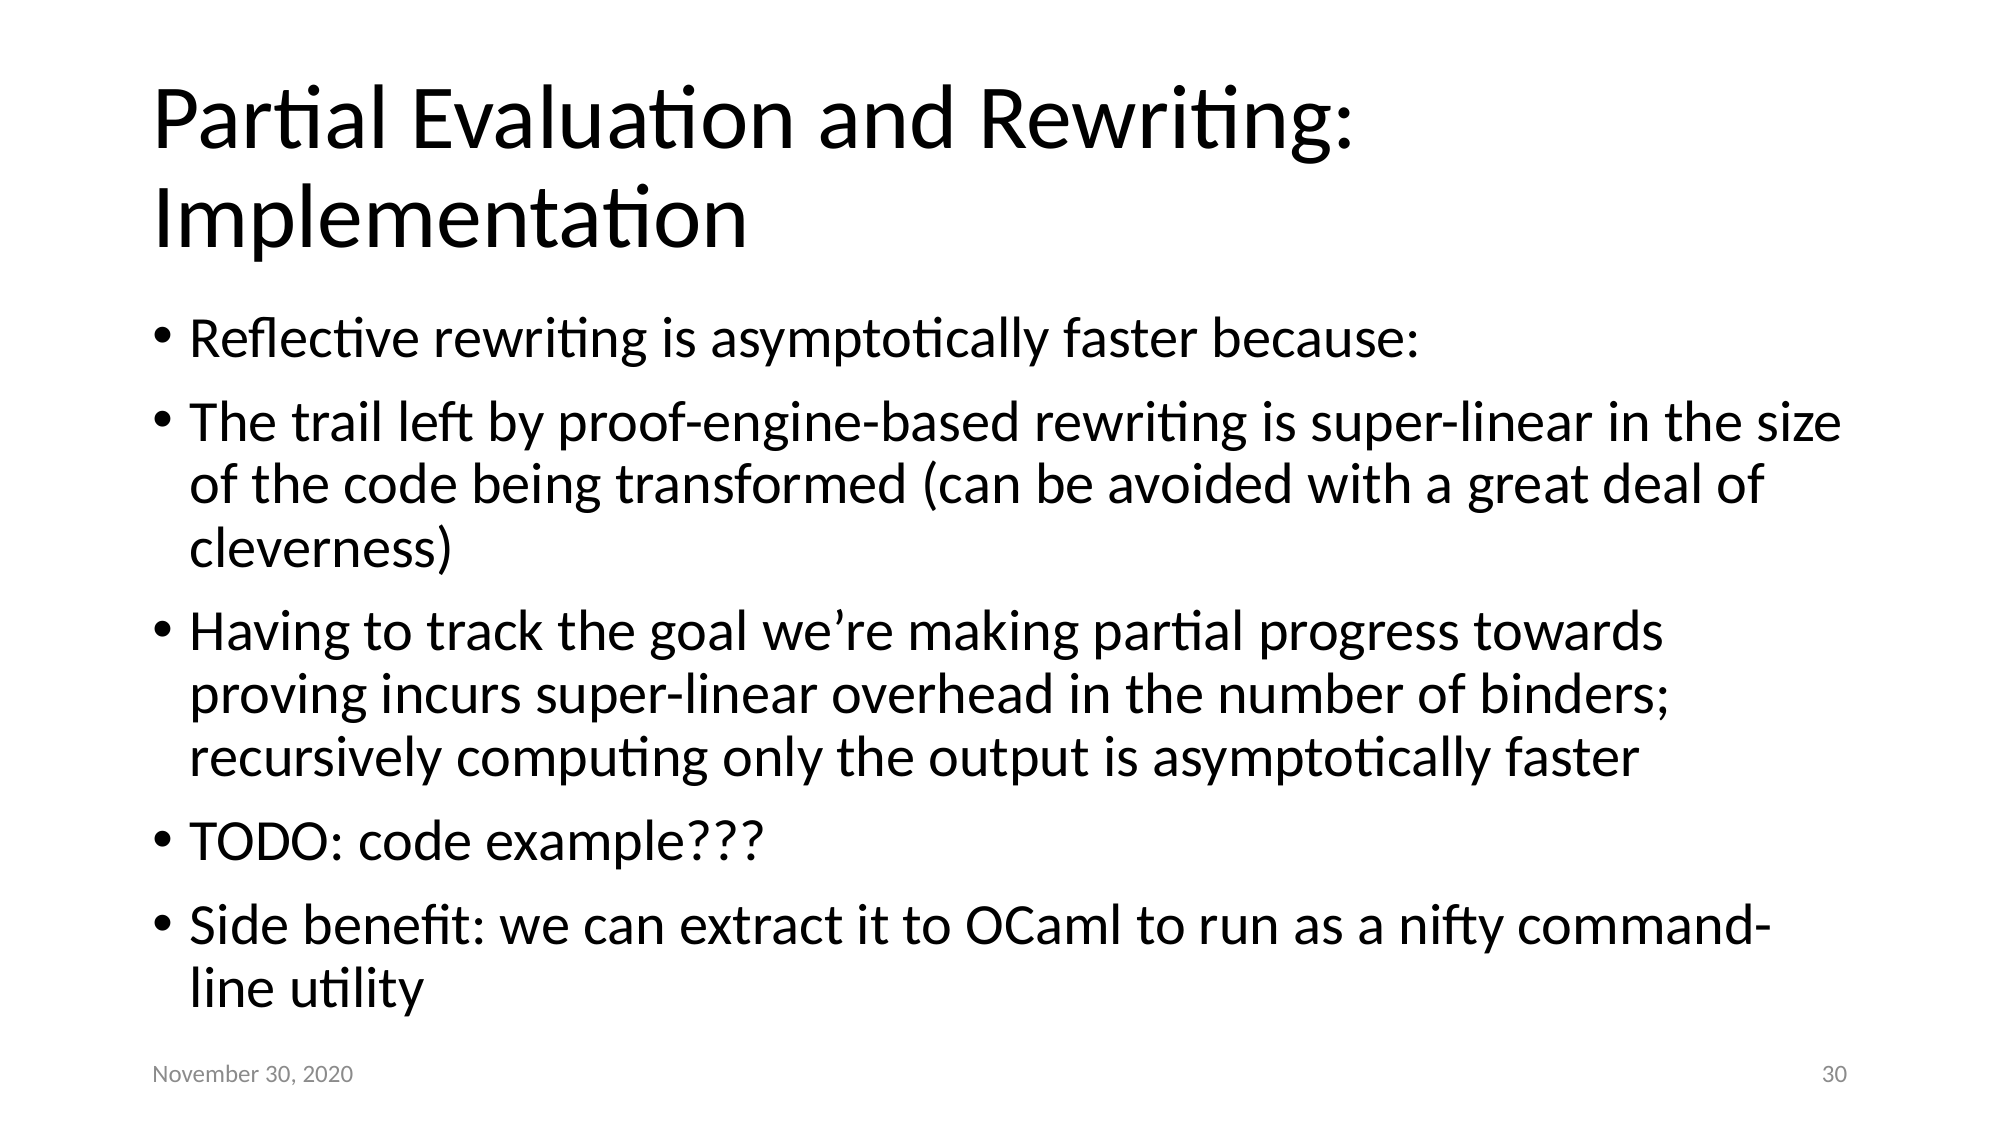

# Partial Evaluation and Rewriting: Implementation
Reflective rewriting is asymptotically faster because:
The trail left by proof-engine-based rewriting is super-linear in the size of the code being transformed (can be avoided with a great deal of cleverness)
Having to track the goal we’re making partial progress towards proving incurs super-linear overhead in the number of binders; recursively computing only the output is asymptotically faster
TODO: code example???
Side benefit: we can extract it to OCaml to run as a nifty command-line utility
November 30, 2020
30